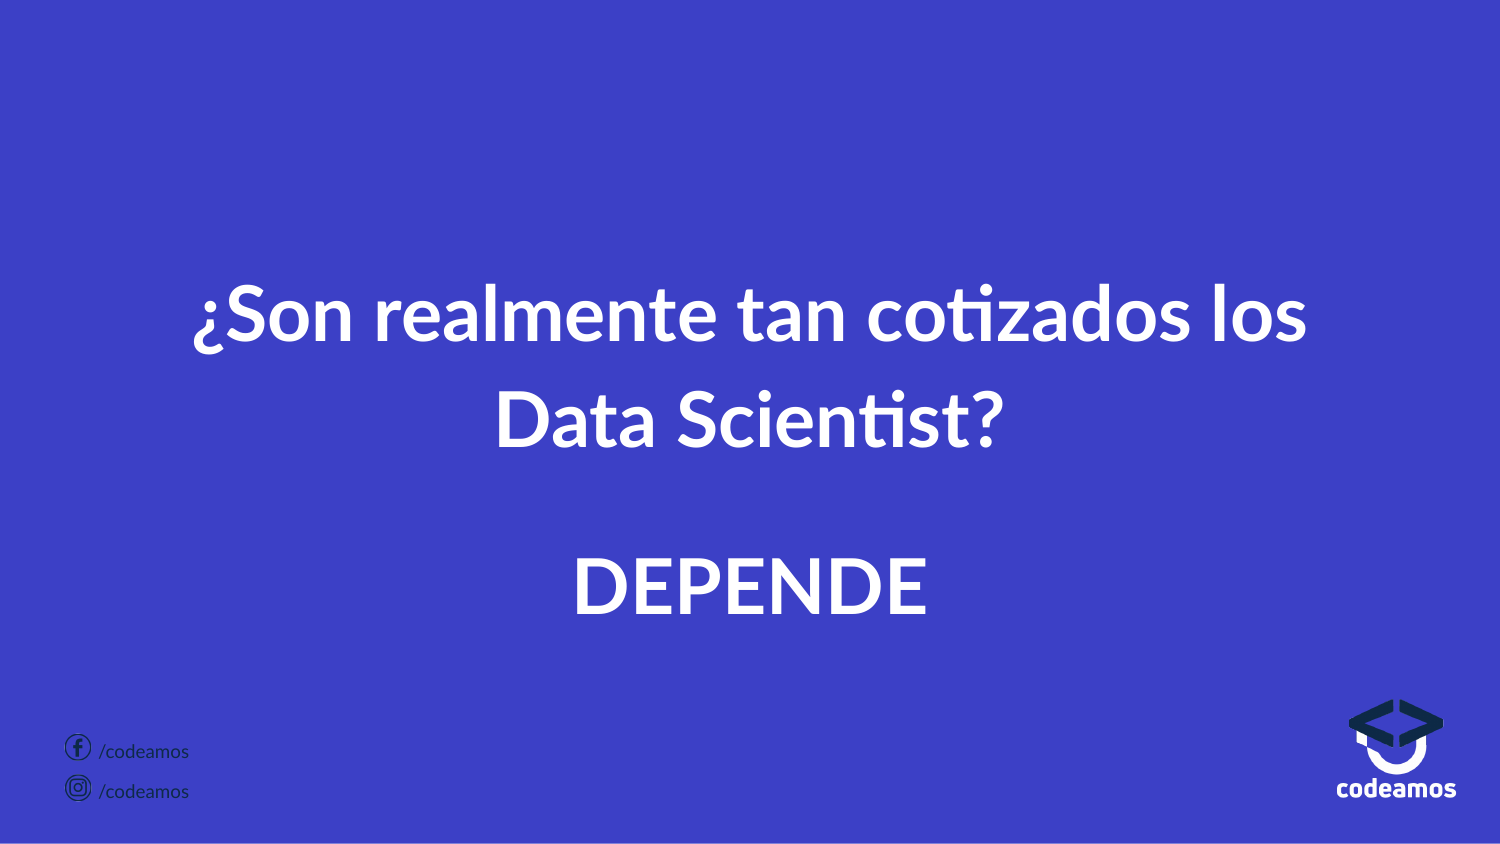

# ¿Son realmente tan cotizados los Data Scientist?
DEPENDE